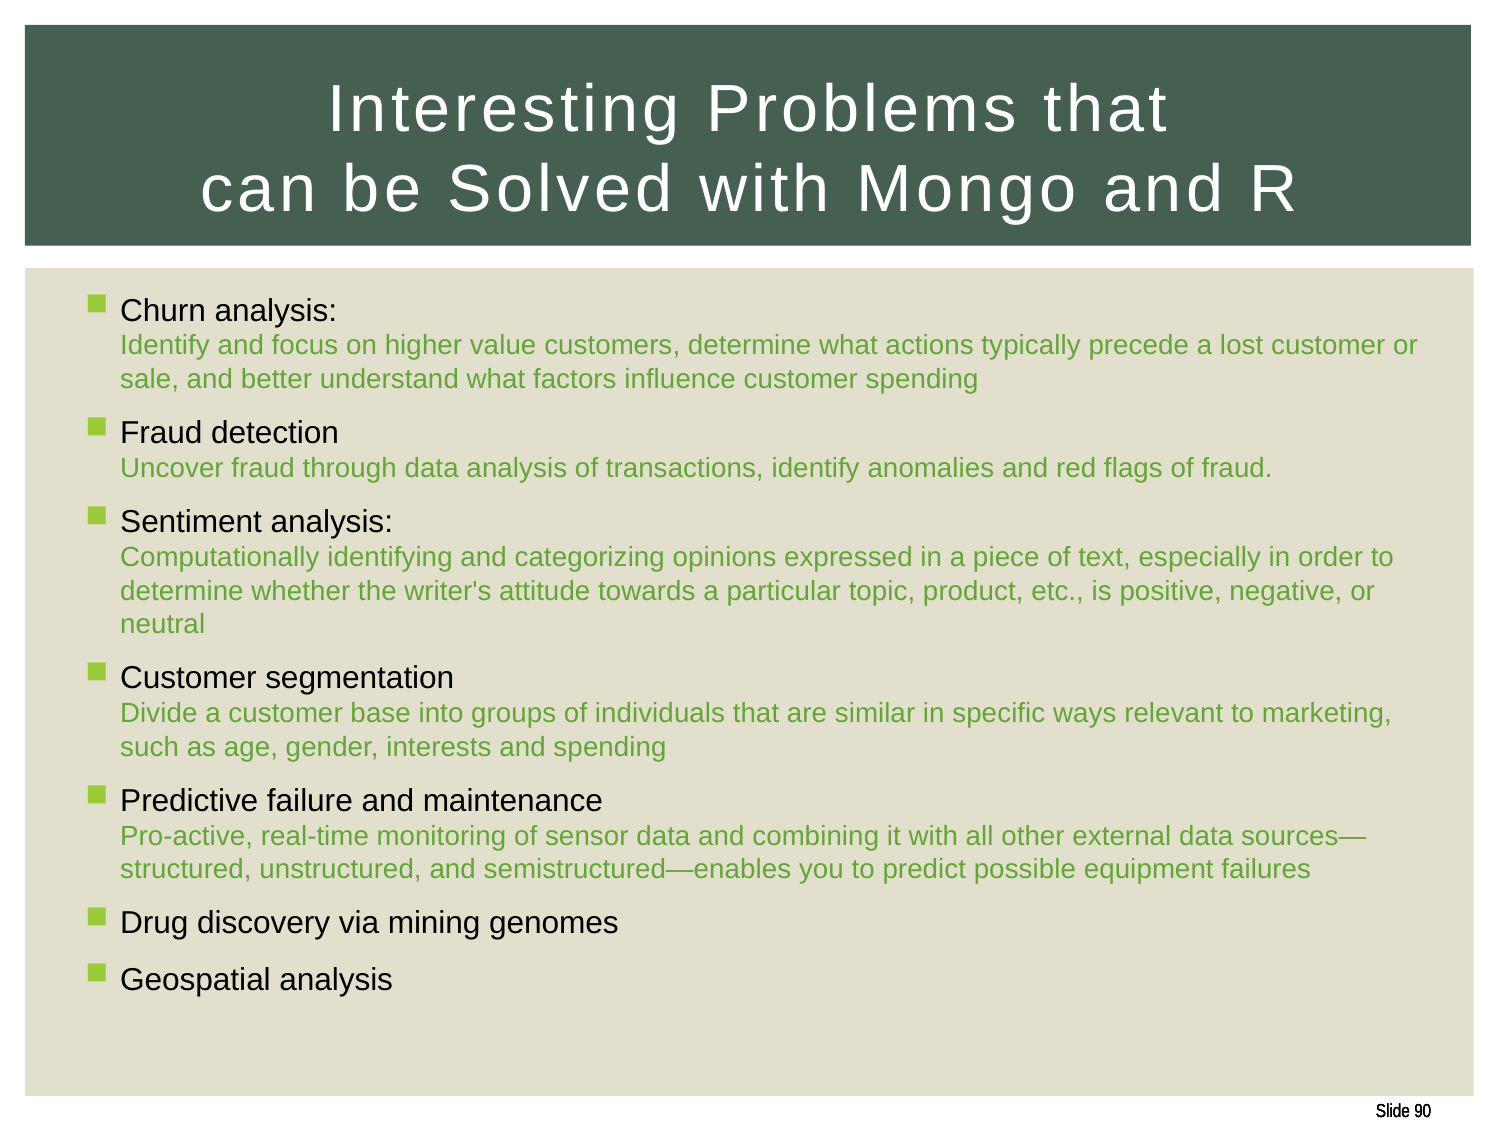

# Interesting Problems that can be Solved with Mongo and R
Churn analysis:
Identify and focus on higher value customers, determine what actions typically precede a lost customer or sale, and better understand what factors influence customer spending
Fraud detection
Uncover fraud through data analysis of transactions, identify anomalies and red flags of fraud.
Sentiment analysis:
Computationally identifying and categorizing opinions expressed in a piece of text, especially in order to determine whether the writer's attitude towards a particular topic, product, etc., is positive, negative, or neutral
Customer segmentation
Divide a customer base into groups of individuals that are similar in specific ways relevant to marketing, such as age, gender, interests and spending
Predictive failure and maintenance
Pro-active, real-time monitoring of sensor data and combining it with all other external data sources—structured, unstructured, and semistructured—enables you to predict possible equipment failures
Drug discovery via mining genomes
Geospatial analysis